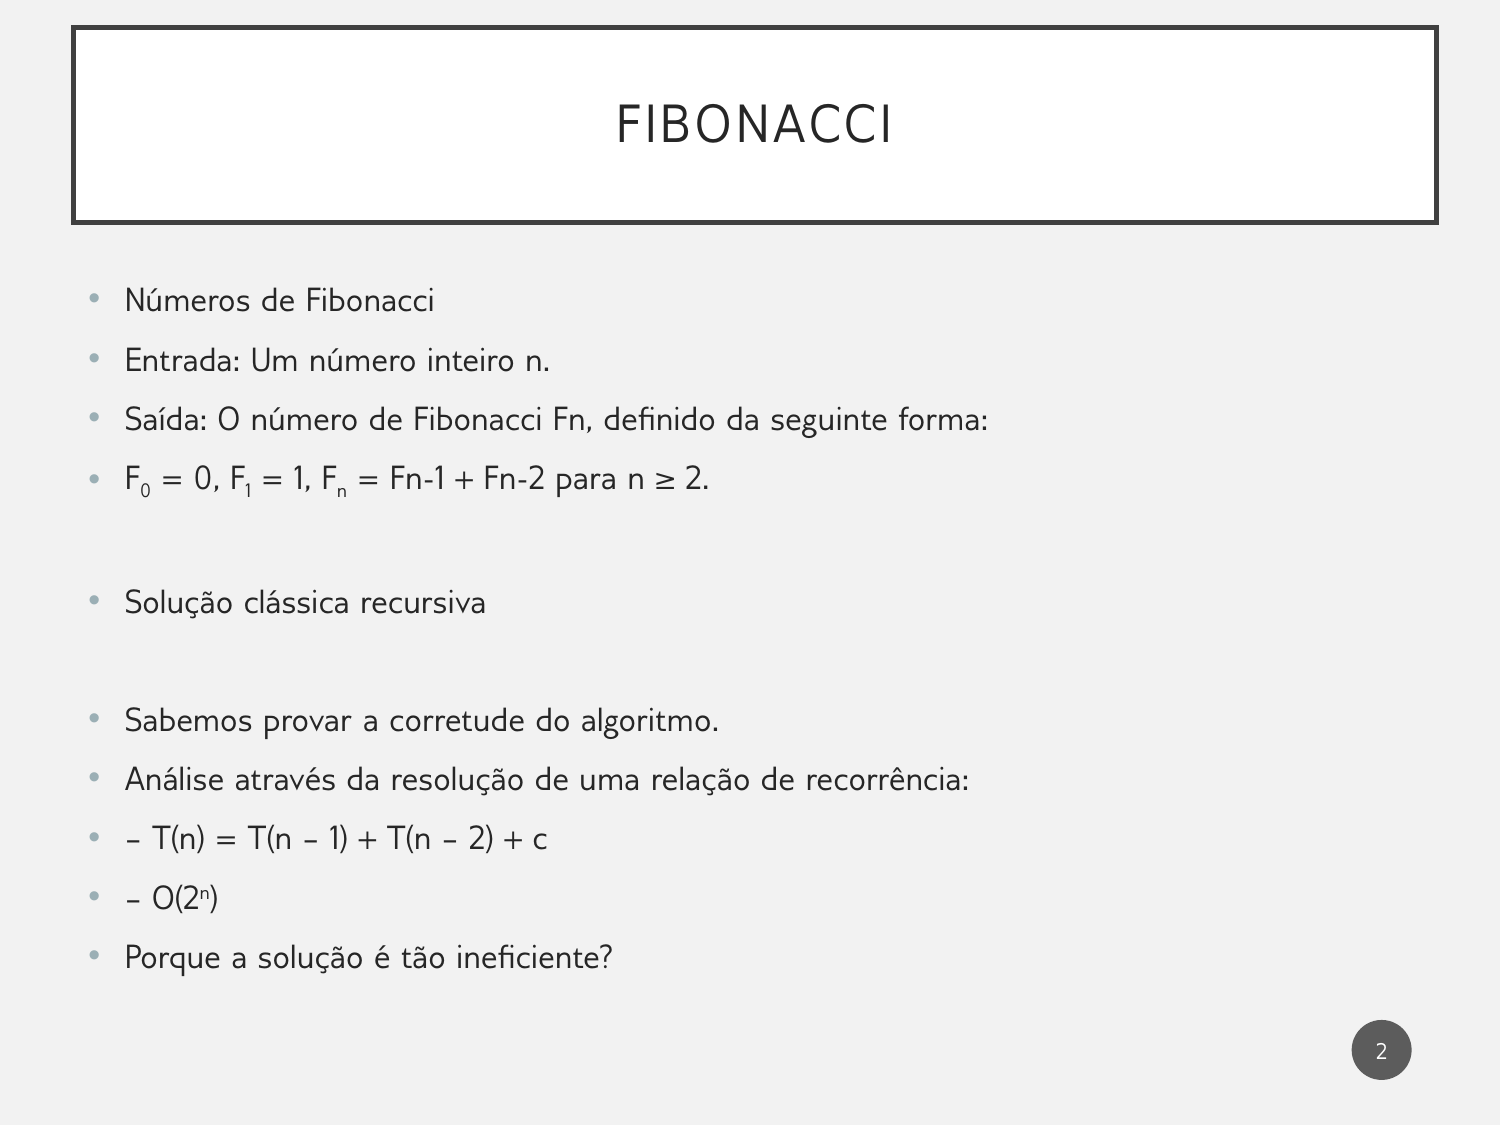

# Fibonacci
Números de Fibonacci
Entrada: Um número inteiro n.
Saída: O número de Fibonacci Fn, definido da seguinte forma:
F0 = 0, F1 = 1, Fn = Fn-1 + Fn-2 para n ≥ 2.

Solução clássica recursiva

Sabemos provar a corretude do algoritmo.
Análise através da resolução de uma relação de recorrência:
– T(n) = T(n – 1) + T(n – 2) + c
– O(2n)
Porque a solução é tão ineficiente?

2